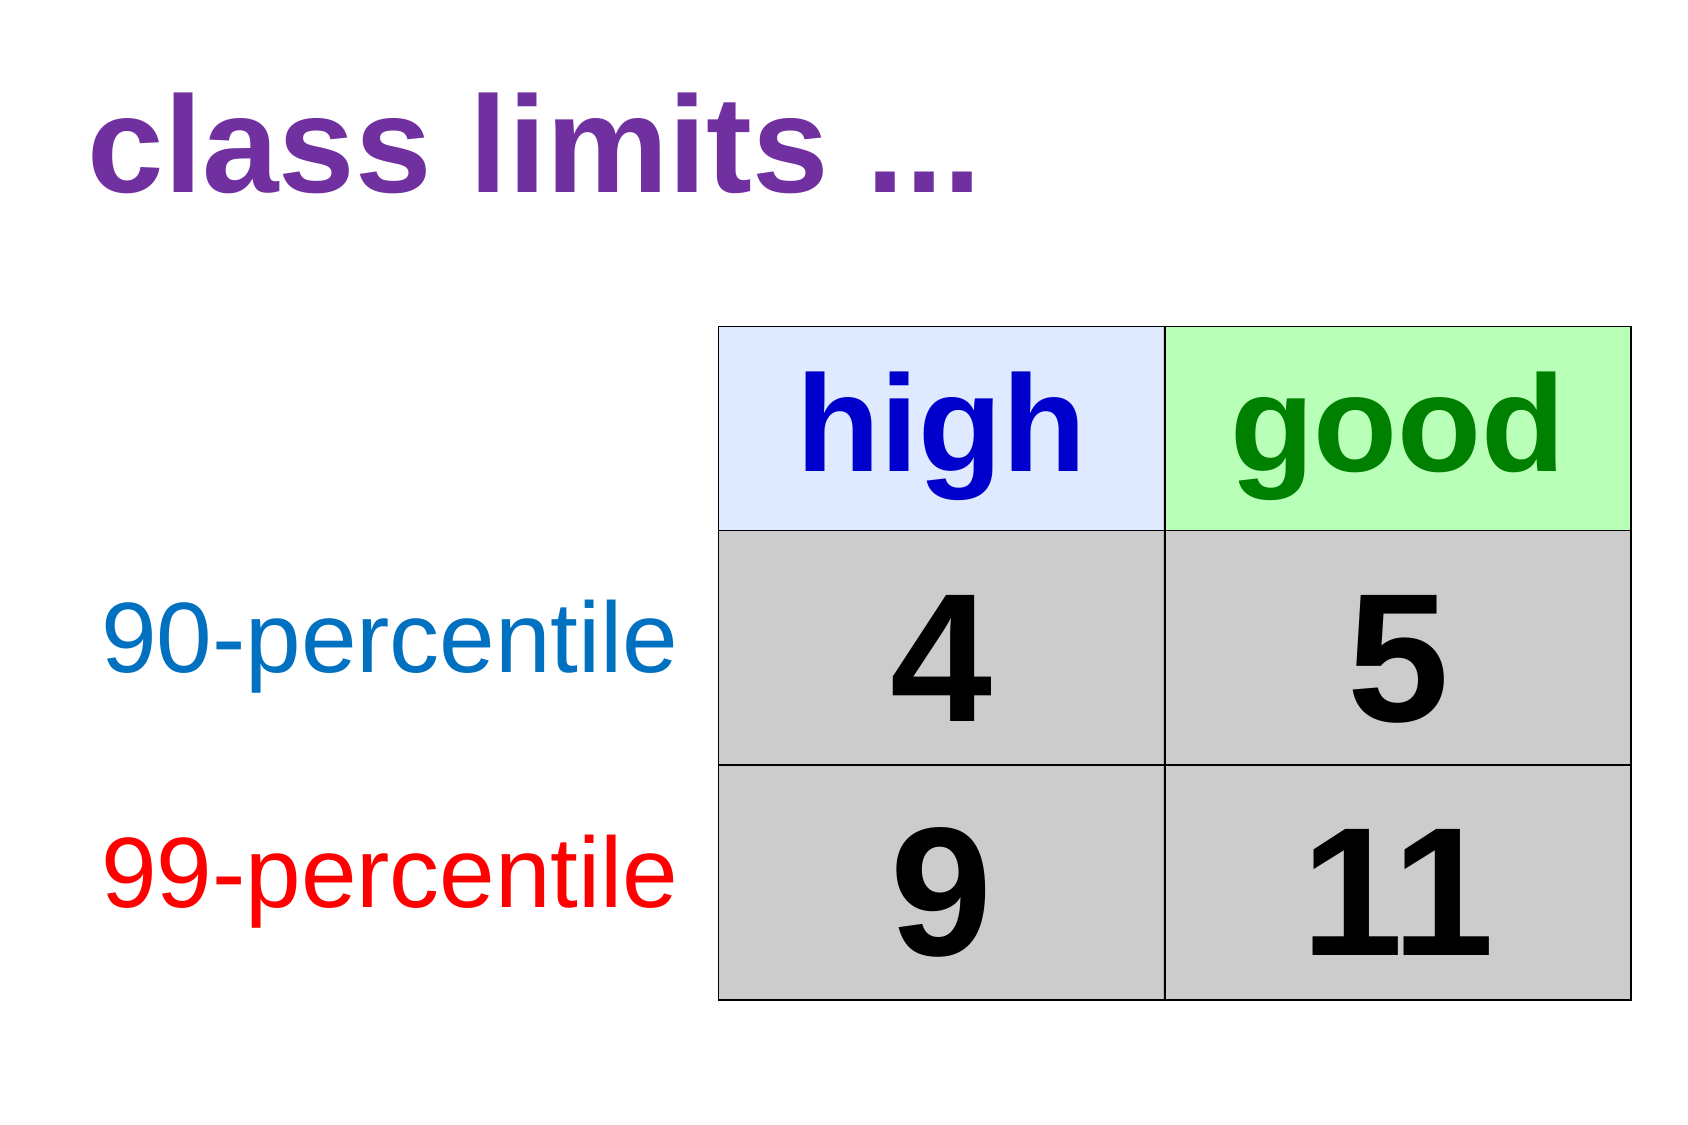

# class limits ...
high
good

4
5
90-percentile
9
11
99-percentile